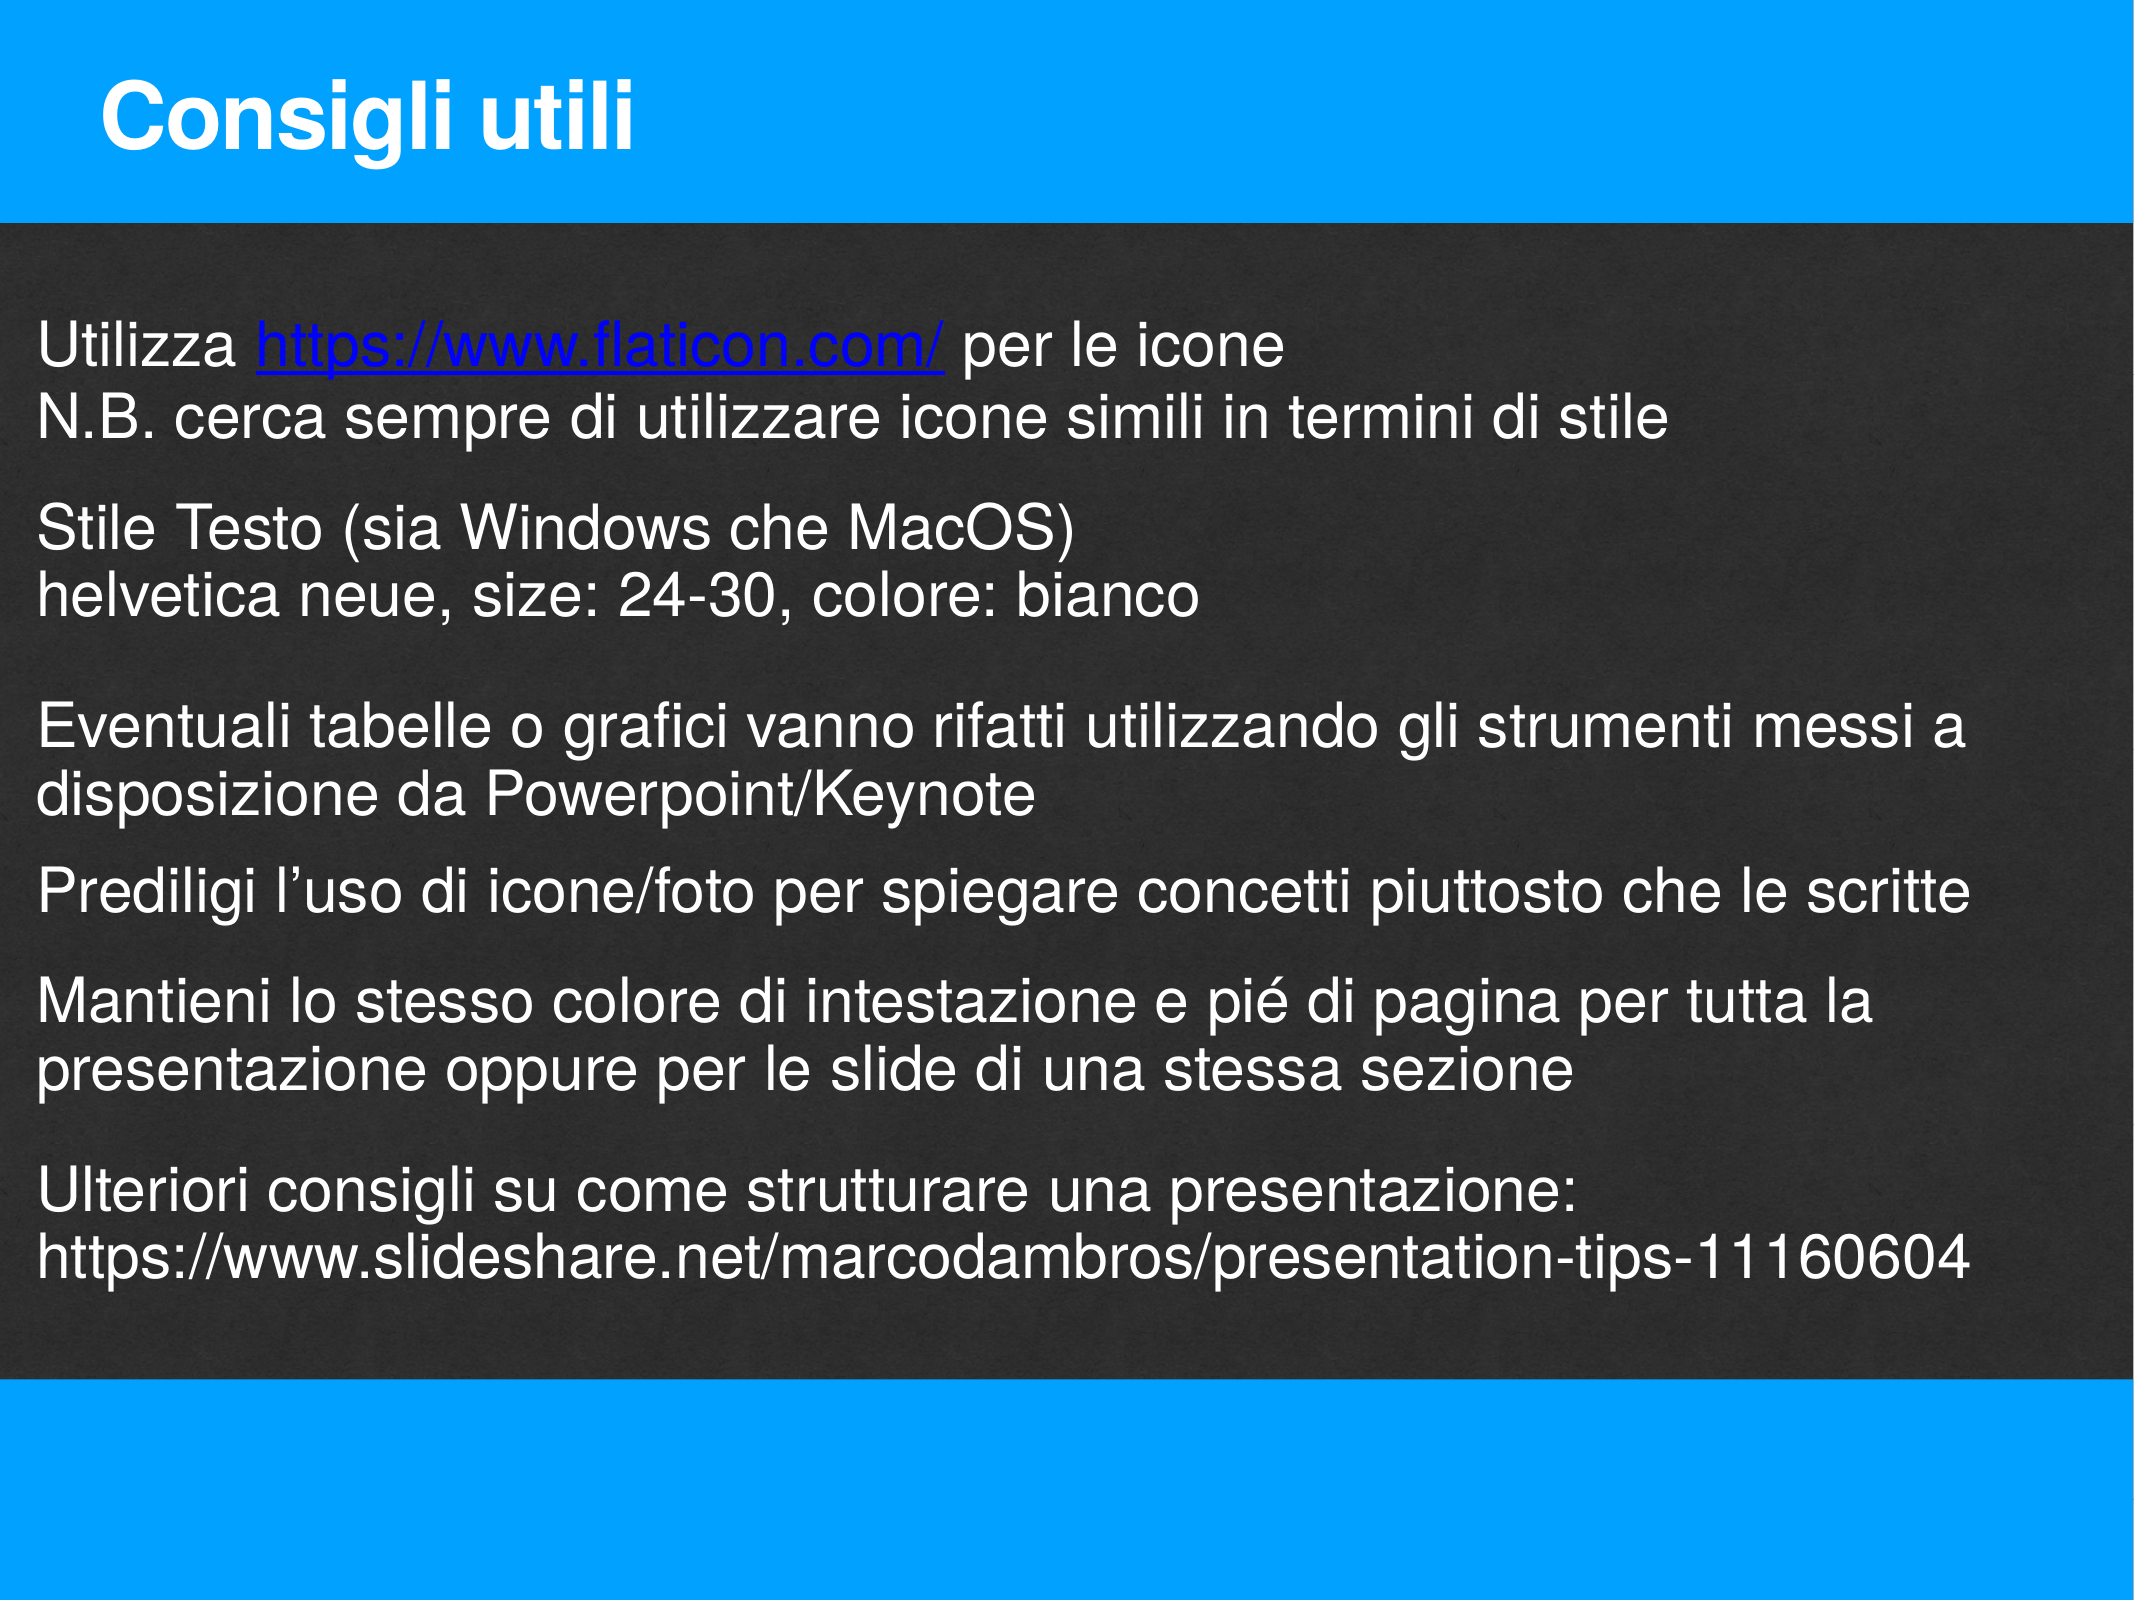

Consigli utili
Utilizza https://www.flaticon.com/ per le icone
N.B. cerca sempre di utilizzare icone simili in termini di stile
Stile Testo (sia Windows che MacOS)
helvetica neue, size: 24-30, colore: bianco
Eventuali tabelle o grafici vanno rifatti utilizzando gli strumenti messi a disposizione da Powerpoint/Keynote
Prediligi l’uso di icone/foto per spiegare concetti piuttosto che le scritte
Mantieni lo stesso colore di intestazione e pié di pagina per tutta la presentazione oppure per le slide di una stessa sezione
Ulteriori consigli su come strutturare una presentazione:
https://www.slideshare.net/marcodambros/presentation-tips-11160604